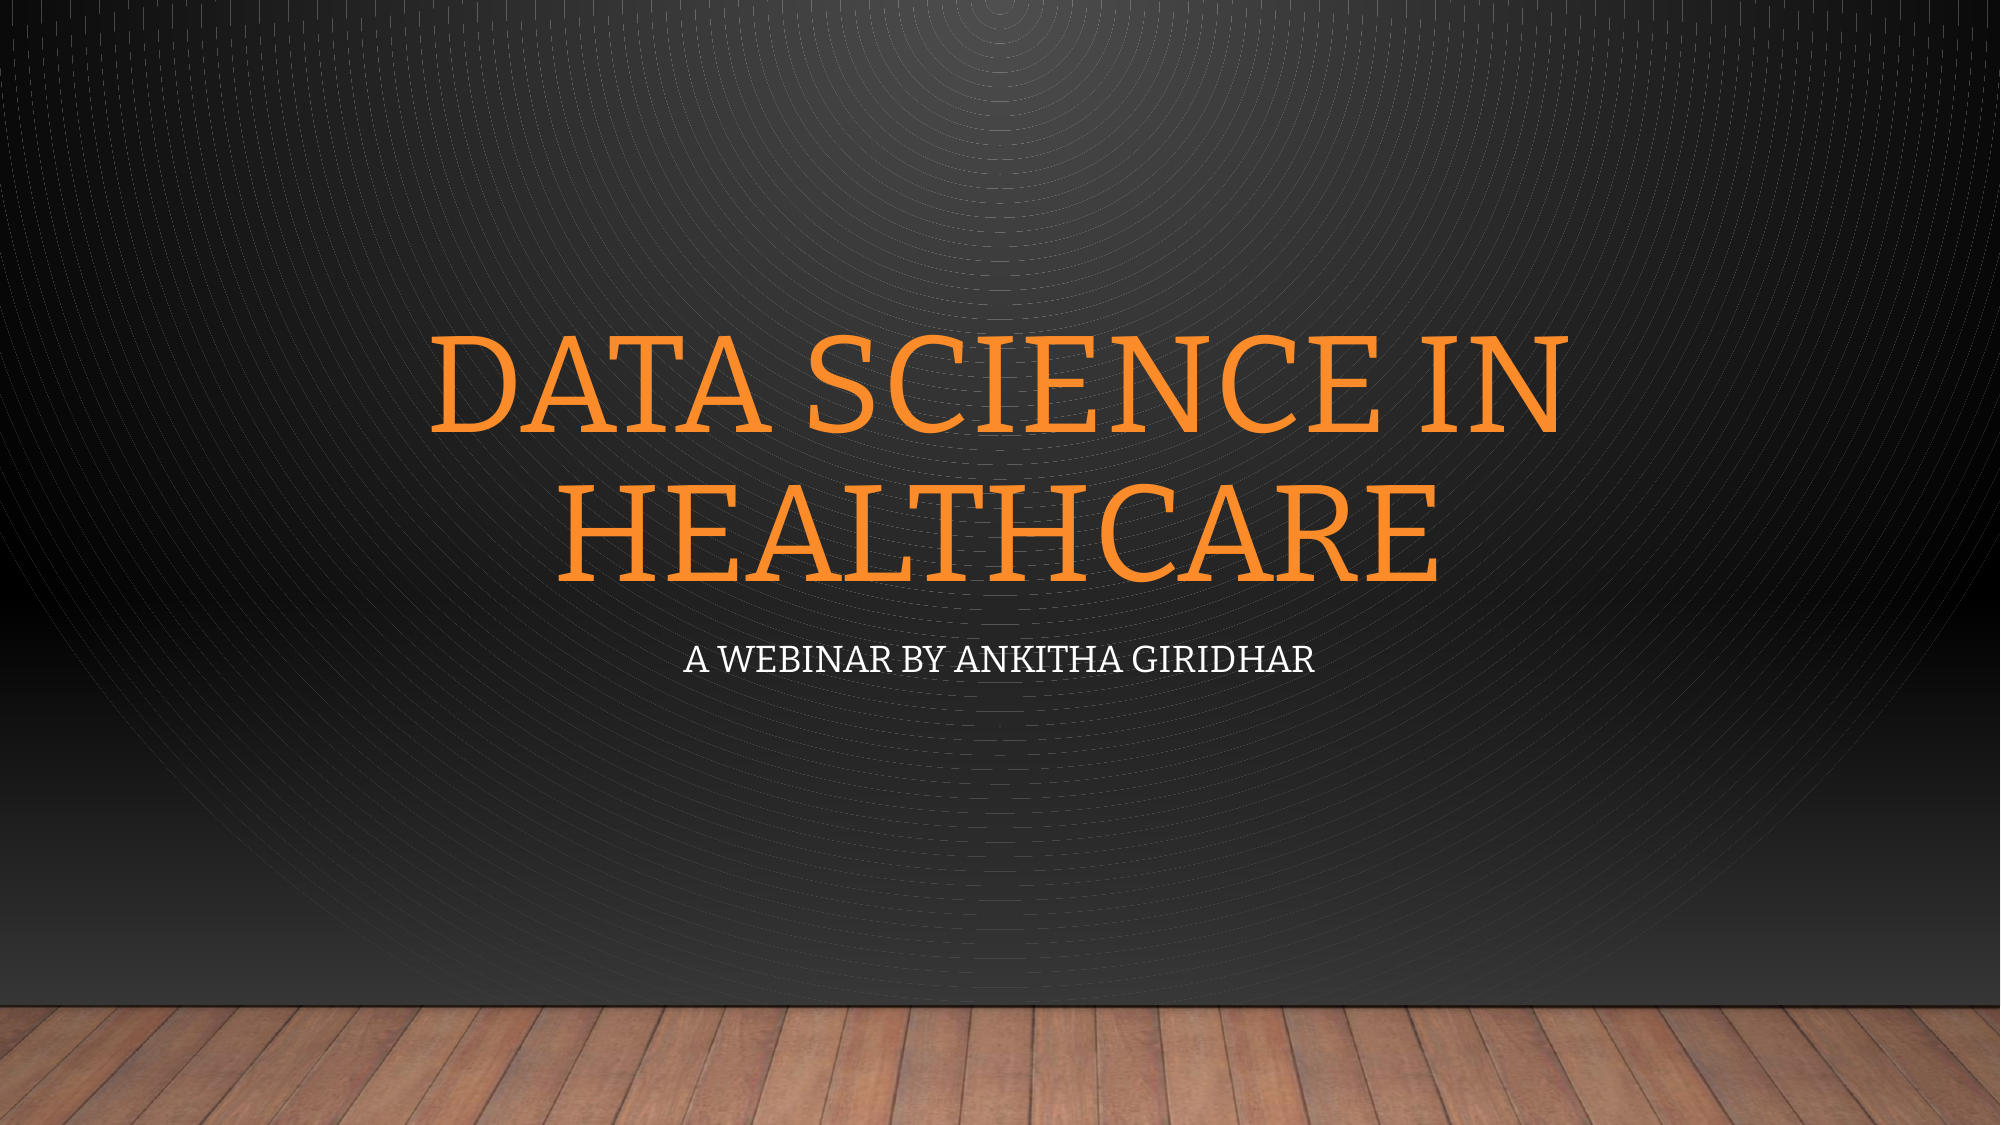

# Data ScieNCE In Healthcare
A WEBINAR By Ankitha Giridhar